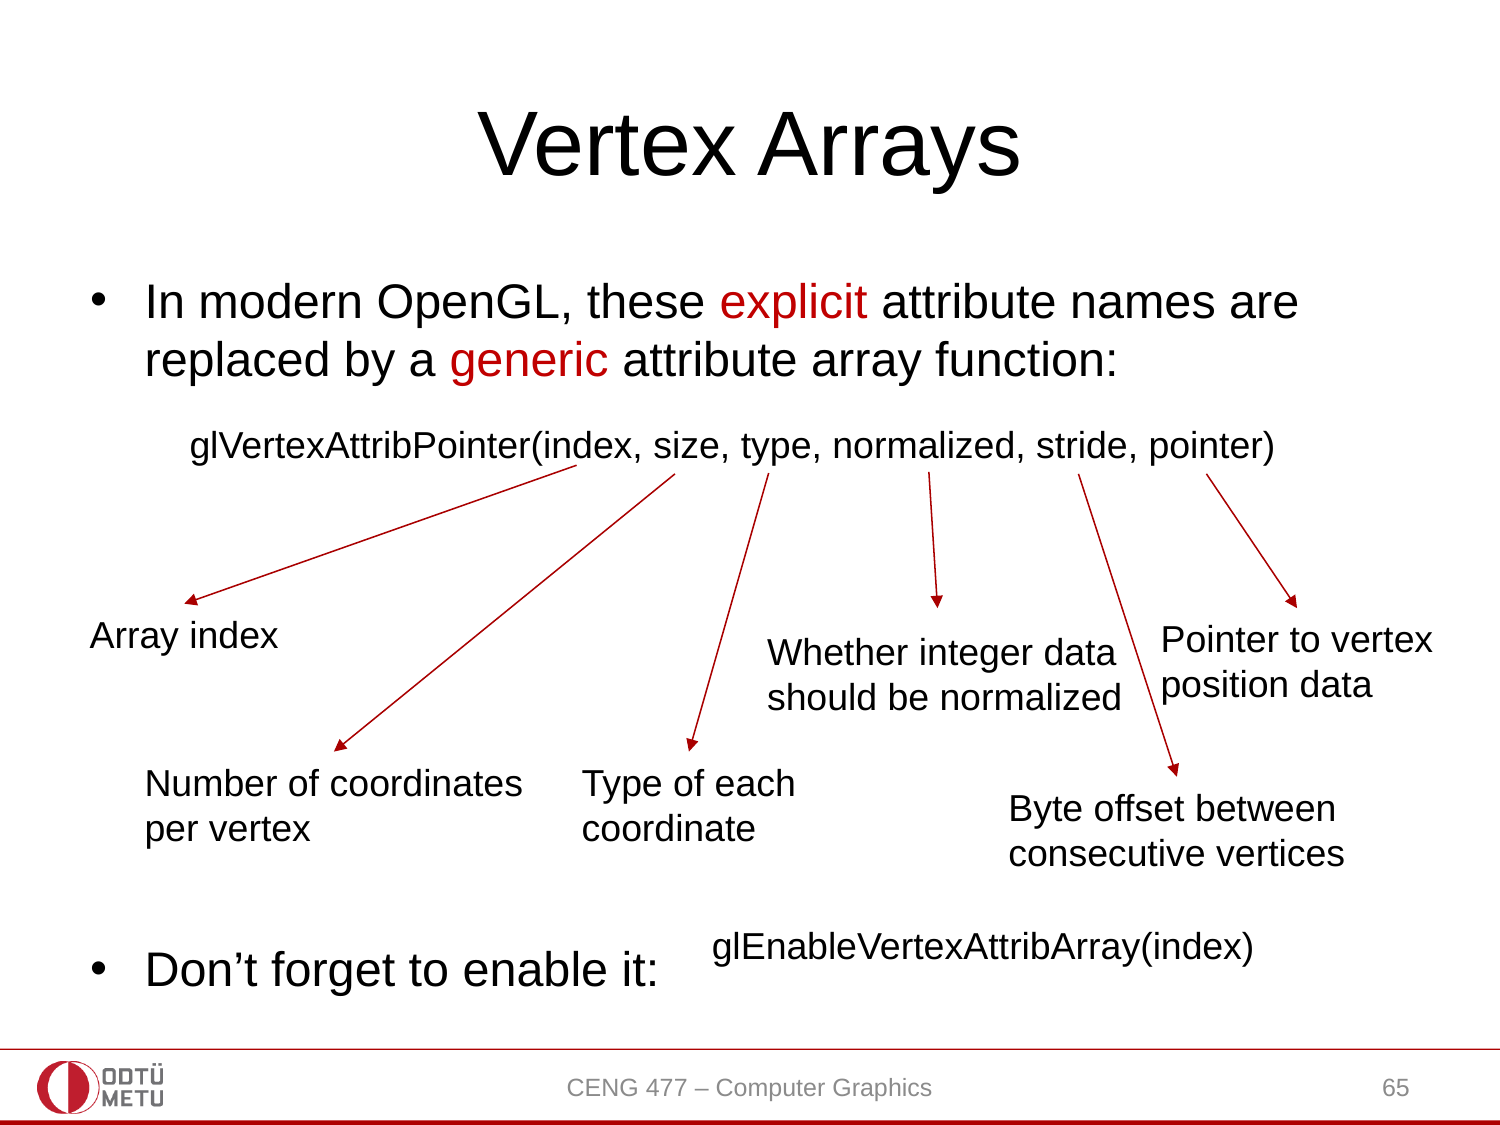

# Vertex Arrays
In modern OpenGL, these explicit attribute names are replaced by a generic attribute array function:

Don’t forget to enable it:
glVertexAttribPointer(index, size, type, normalized, stride, pointer)
Array index
Pointer to vertex
position data
Whether integer data
should be normalized
Number of coordinates
per vertex
Type of each
coordinate
Byte offset between
consecutive vertices
glEnableVertexAttribArray(index)
CENG 477 – Computer Graphics
65